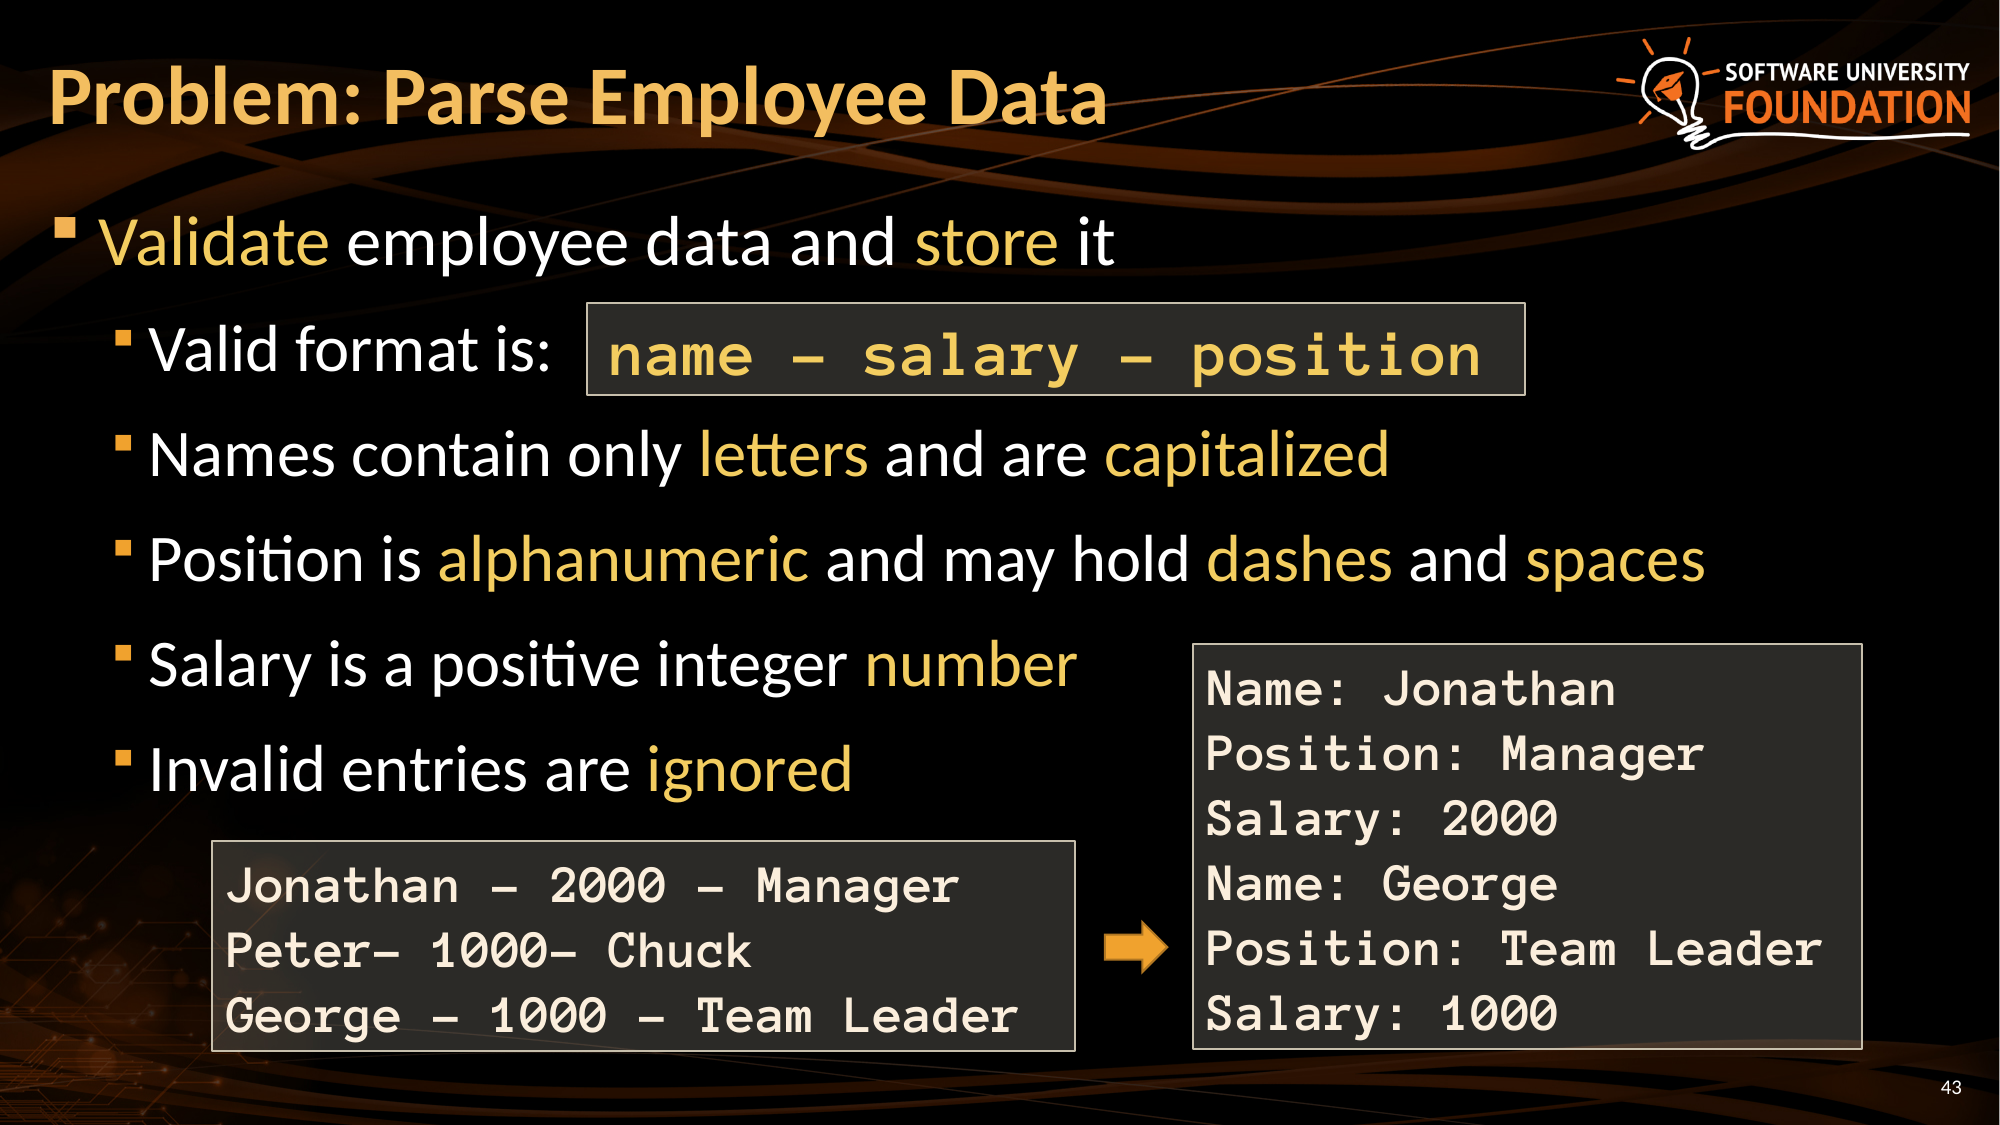

# Problem: Parse Employee Data
Validate employee data and store it
Valid format is:
Names contain only letters and are capitalized
Position is alphanumeric and may hold dashes and spaces
Salary is a positive integer number
Invalid entries are ignored
name - salary - position
Name: Jonathan
Position: Manager
Salary: 2000
Name: George
Position: Team Leader
Salary: 1000
Jonathan - 2000 – Manager
Peter- 1000- Chuck
George - 1000 - Team Leader

43